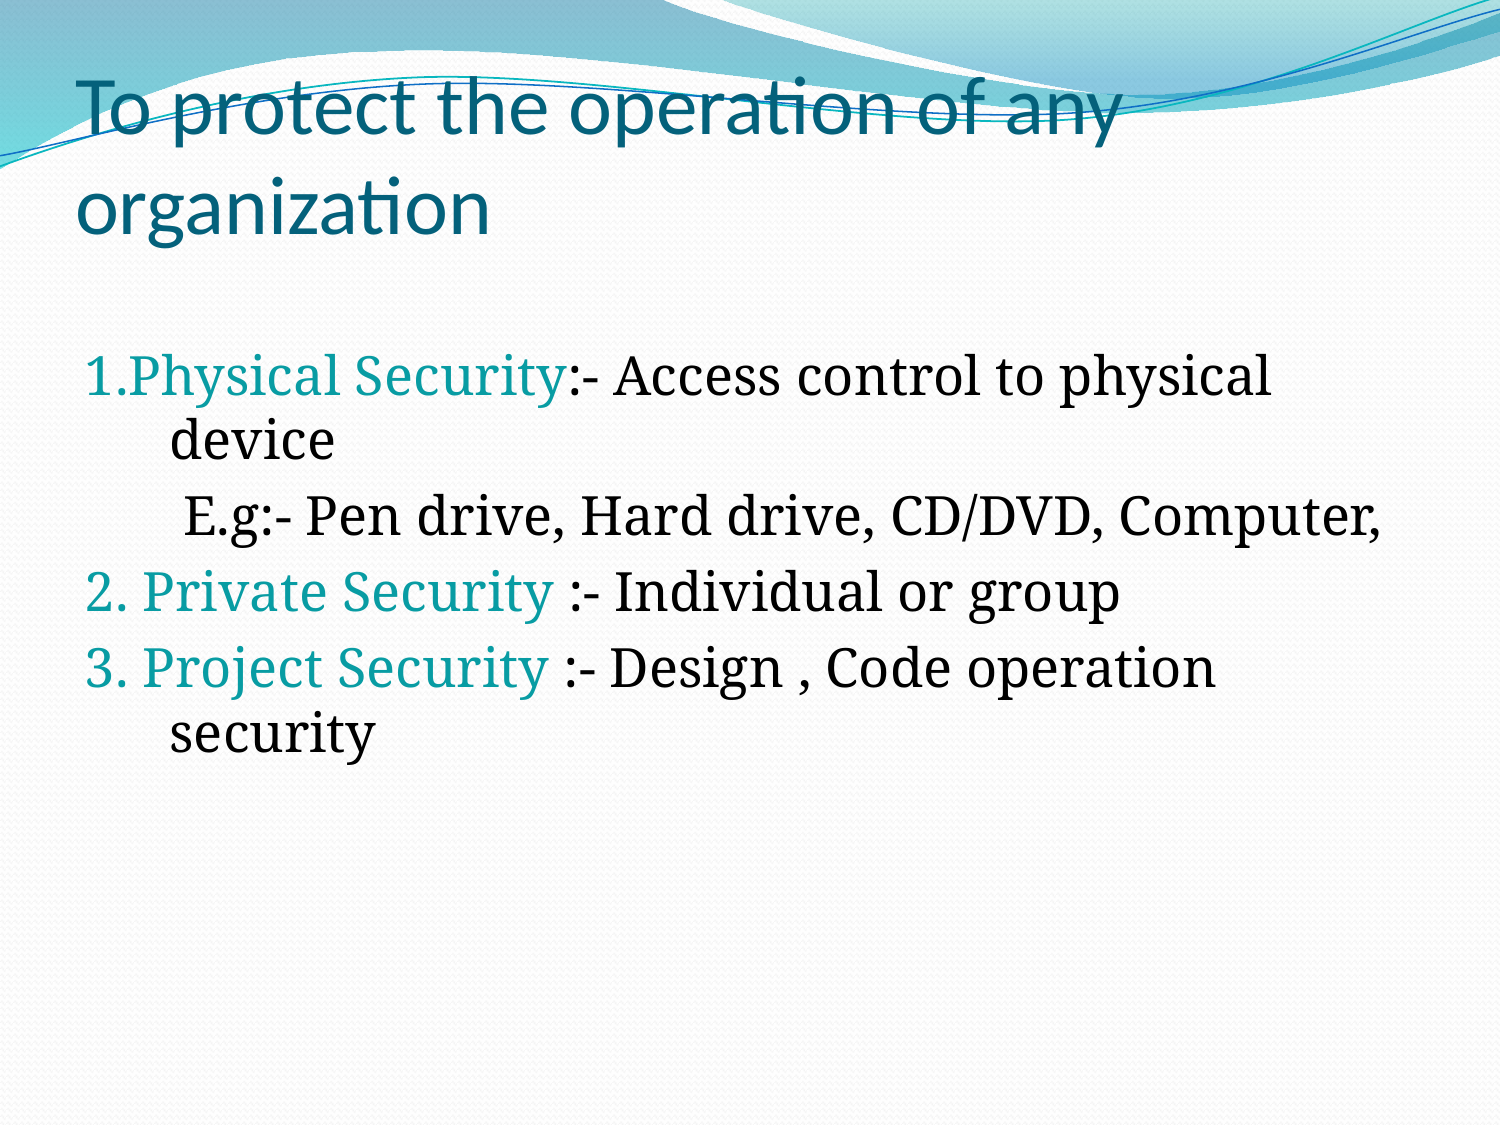

# To protect the operation of any organization

1.Physical Security:- Access control to physical device
       E.g:- Pen drive, Hard drive, CD/DVD, Computer,
2. Private Security :- Individual or group
3. Project Security :- Design , Code operation security